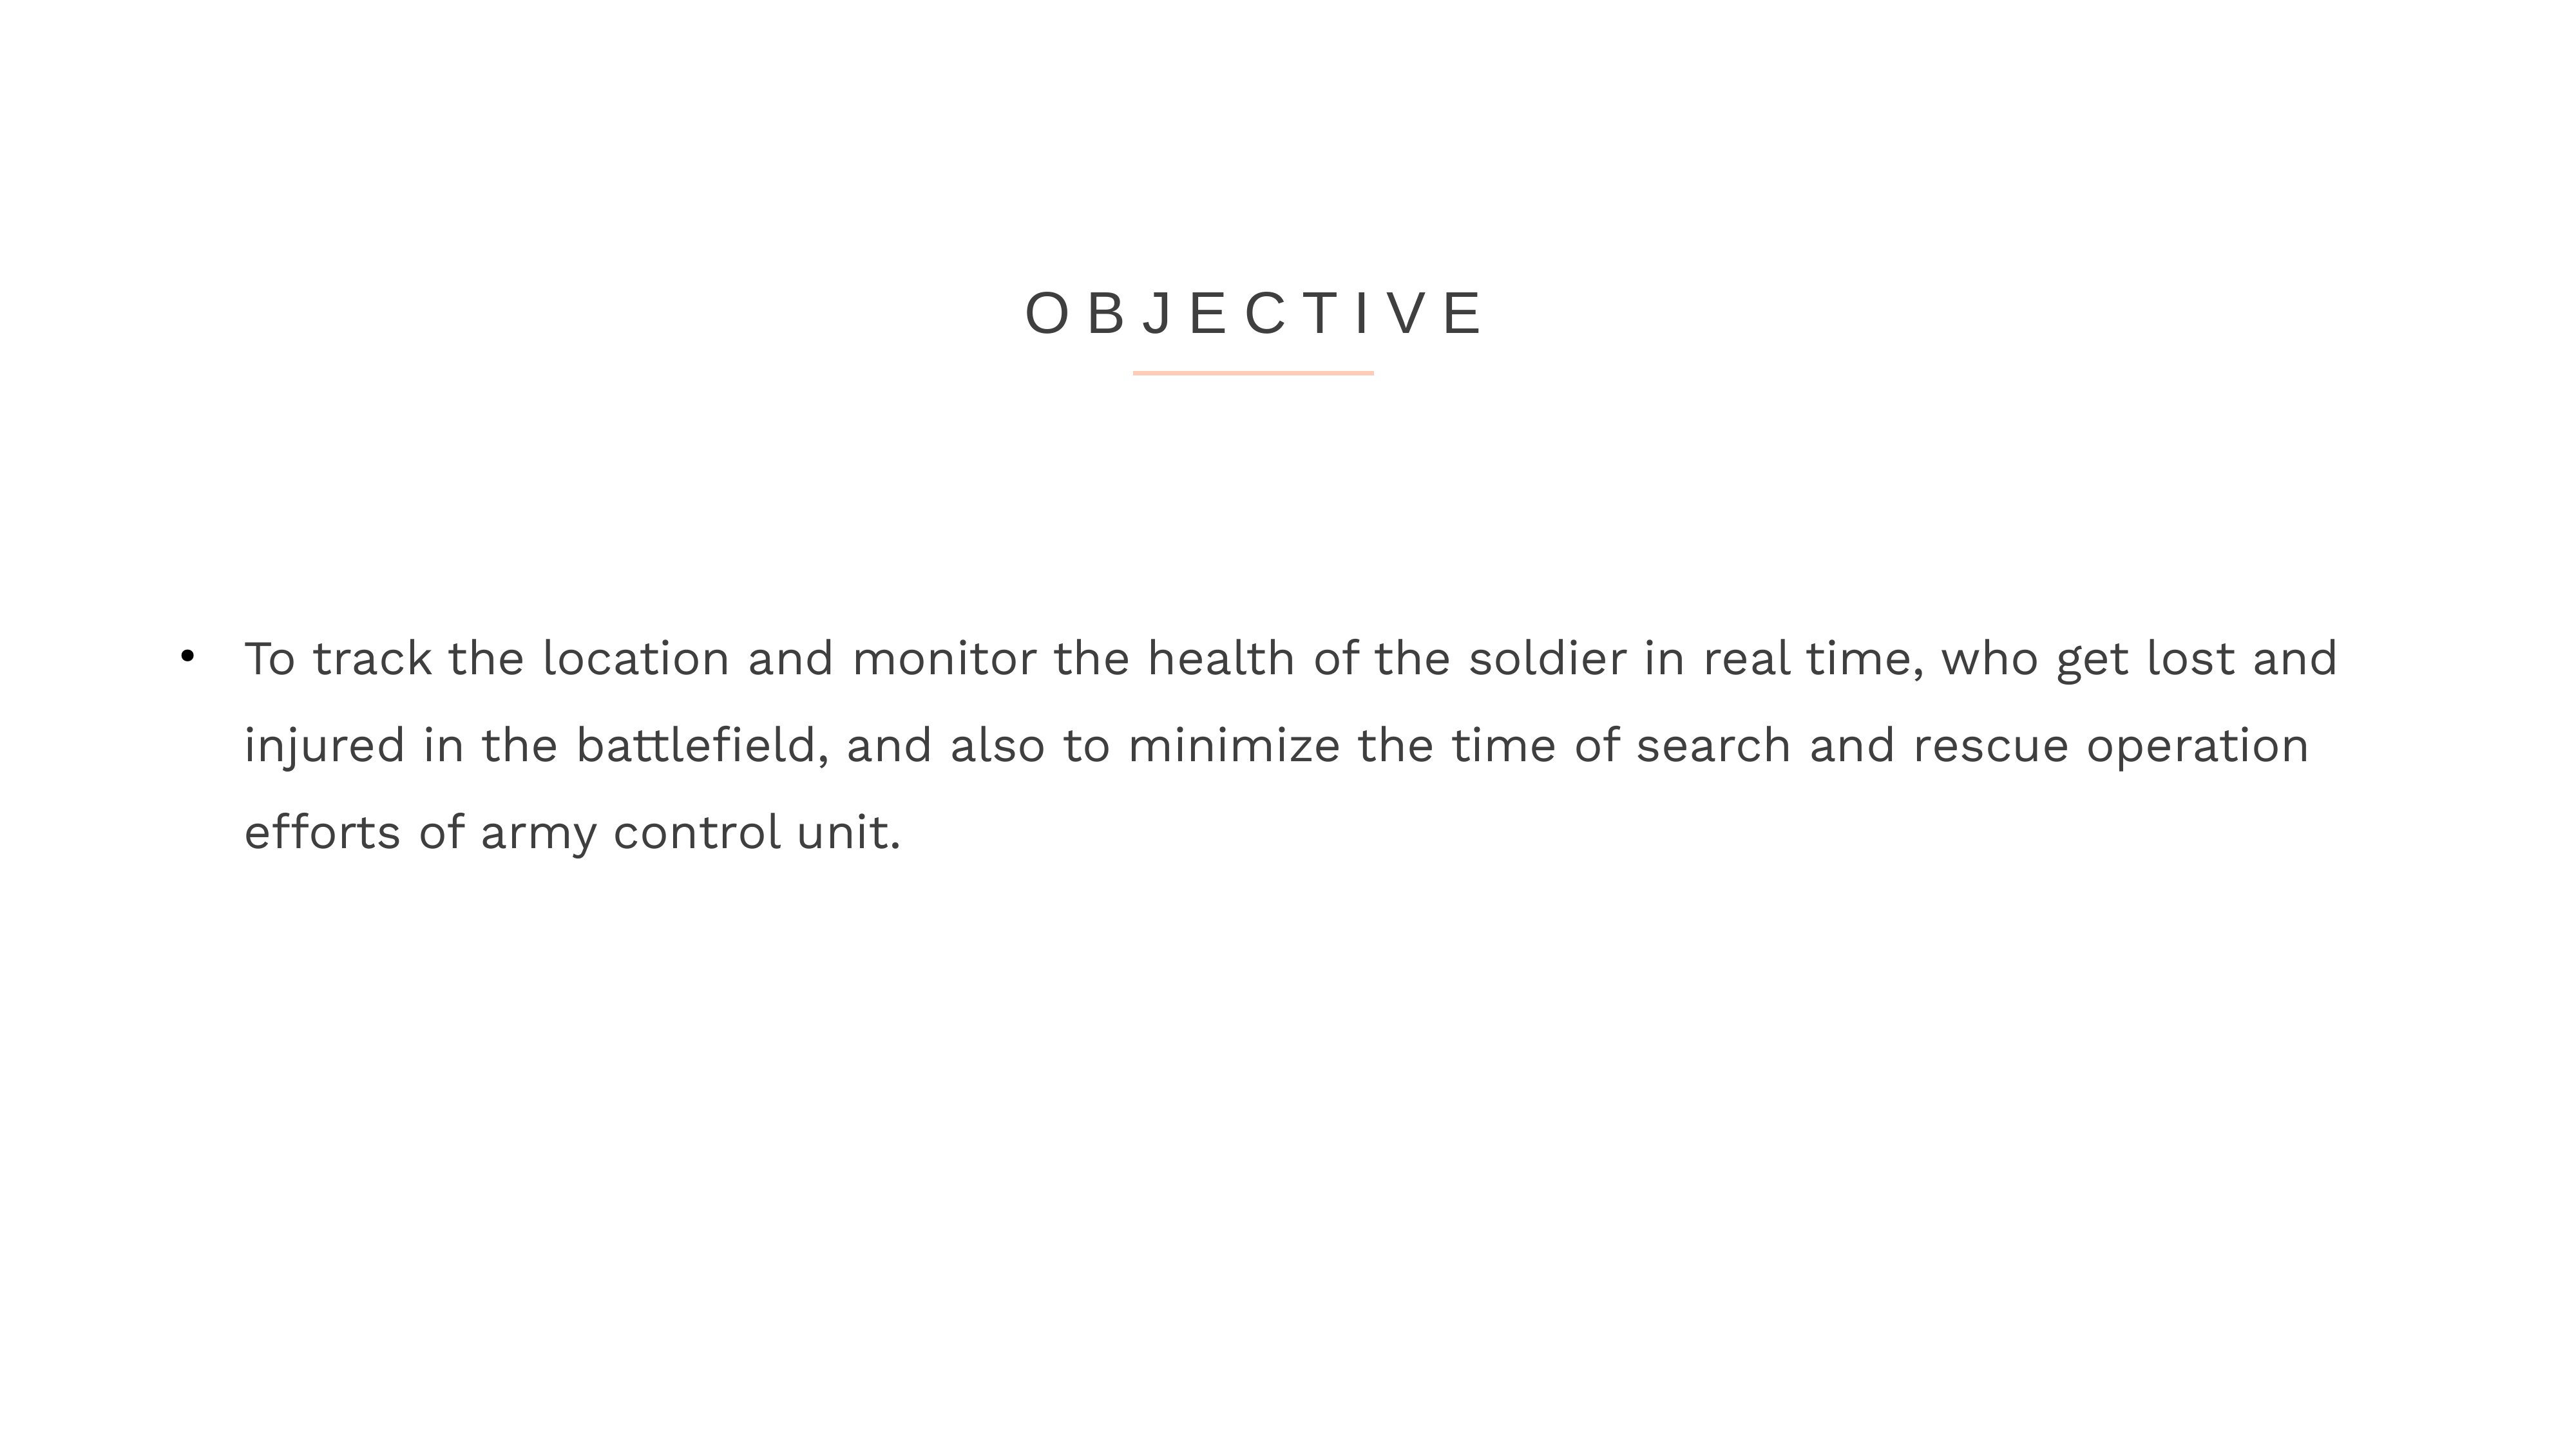

O B J E C T I V E
To track the location and monitor the health of the soldier in real time, who get lost and injured in the battlefield, and also to minimize the time of search and rescue operation efforts of army control unit.